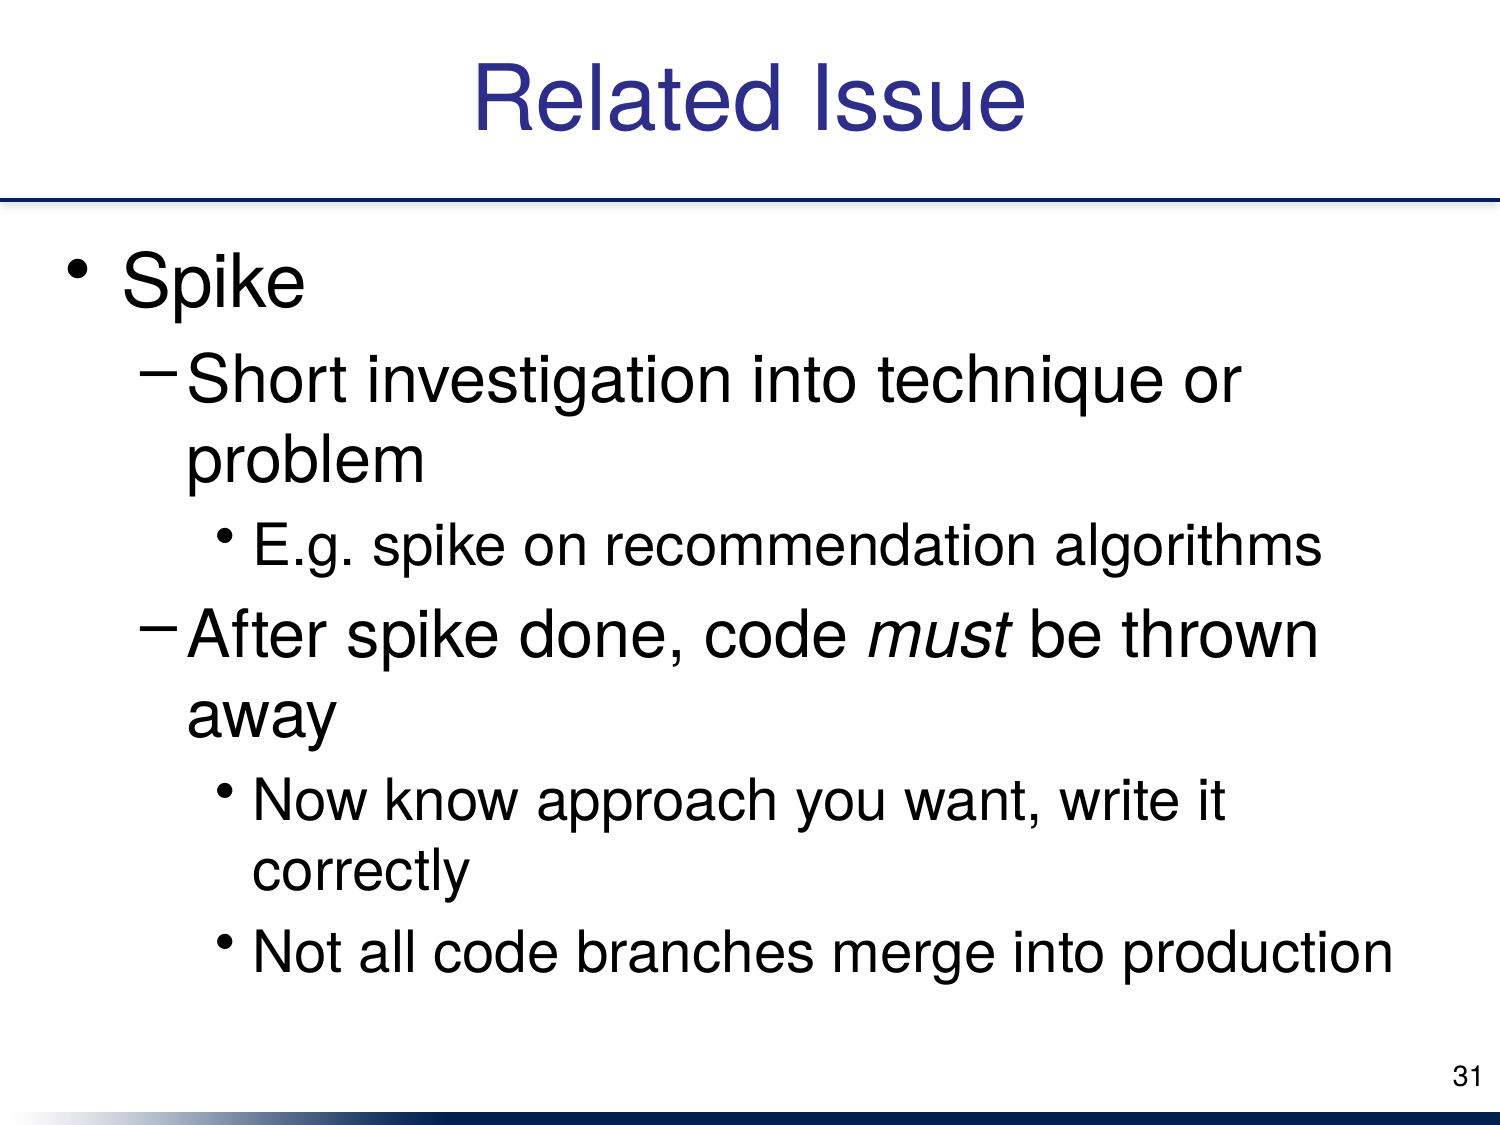

# Related Issue
Spike
Short investigation into technique or problem
E.g. spike on recommendation algorithms
After spike done, code must be thrown away
Now know approach you want, write it correctly
Not all code branches merge into production

31